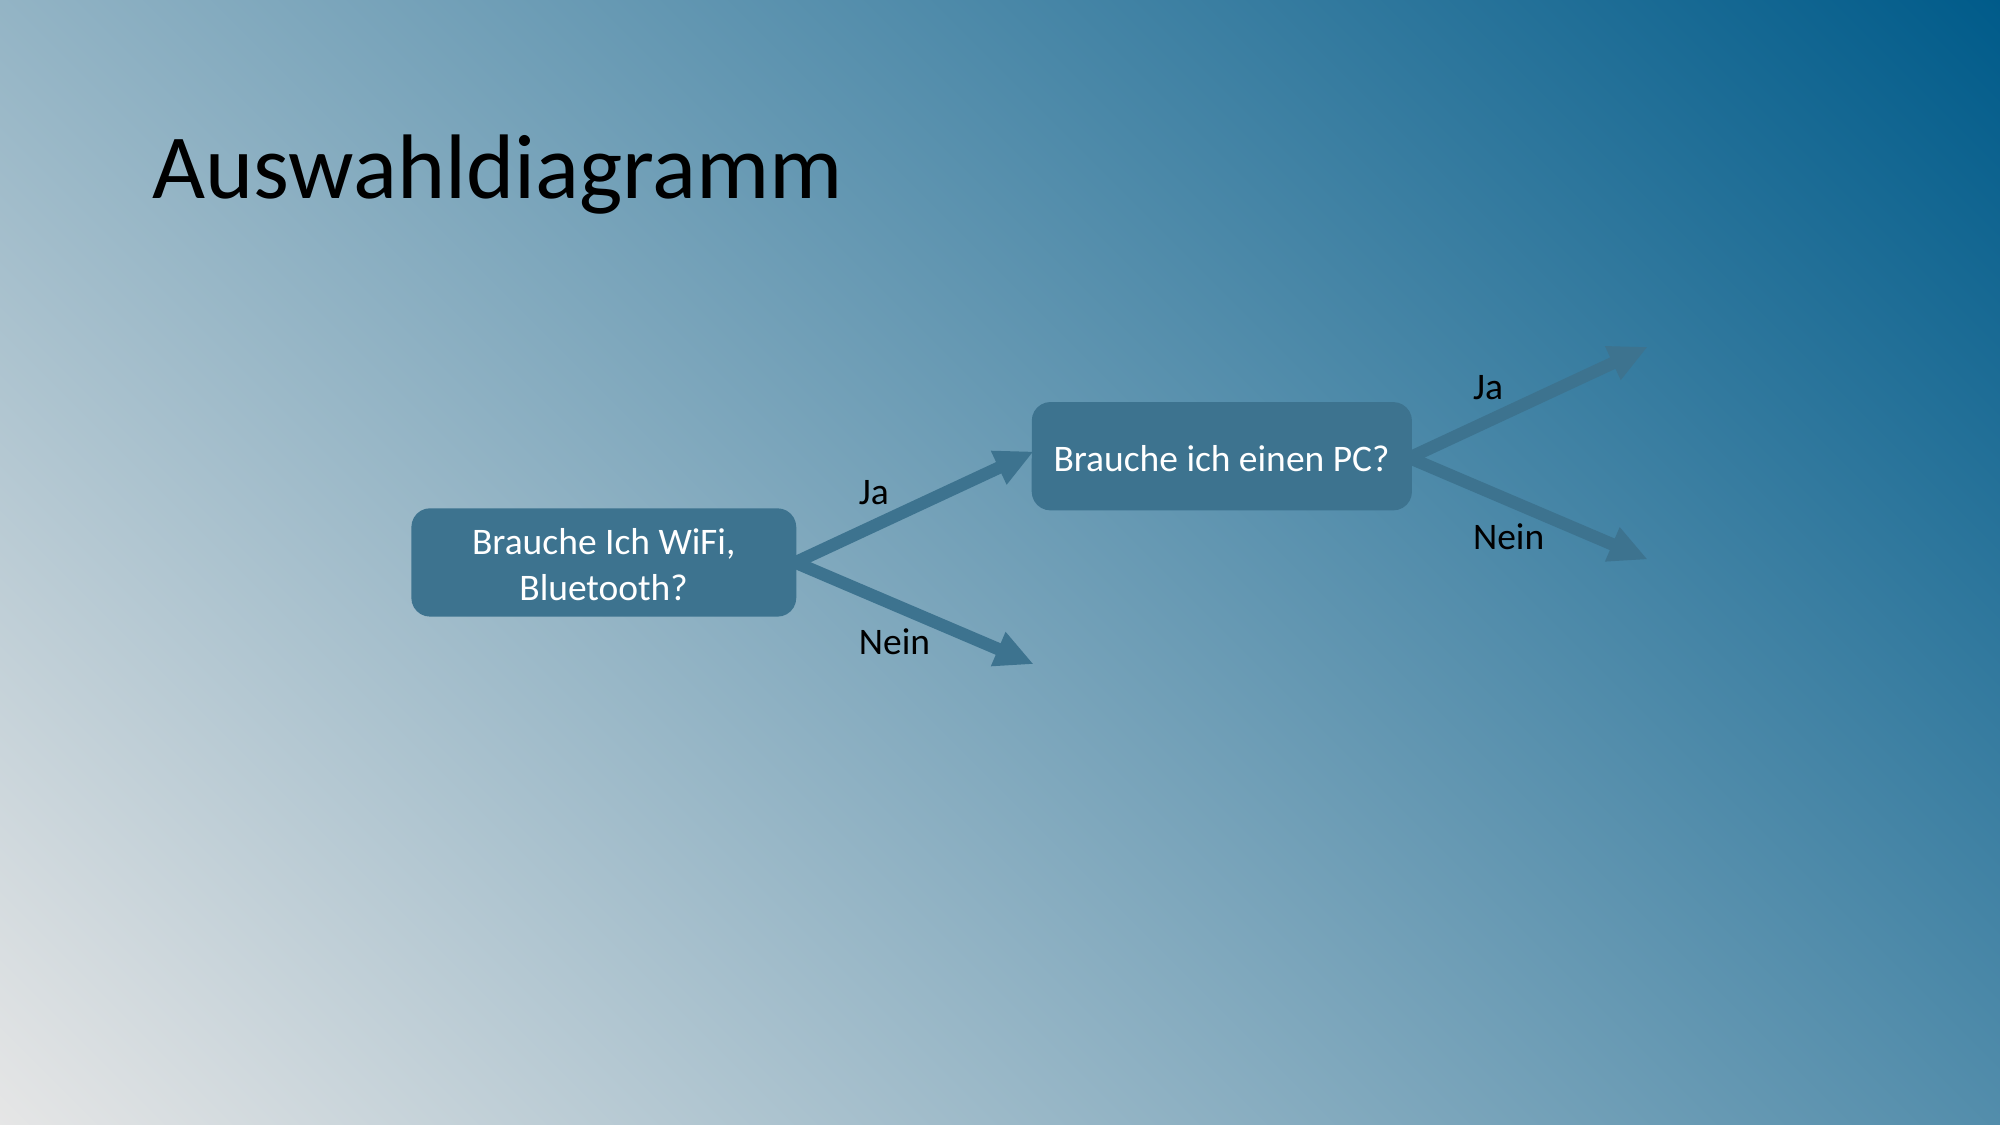

# Auswahldiagramm
Raspberry Pi
Ja
Brauche ich einen PC?
Ja
ESP 32
Nein
Brauche Ich WiFi, Bluetooth?
Nein
Komplexe Aufgabe?